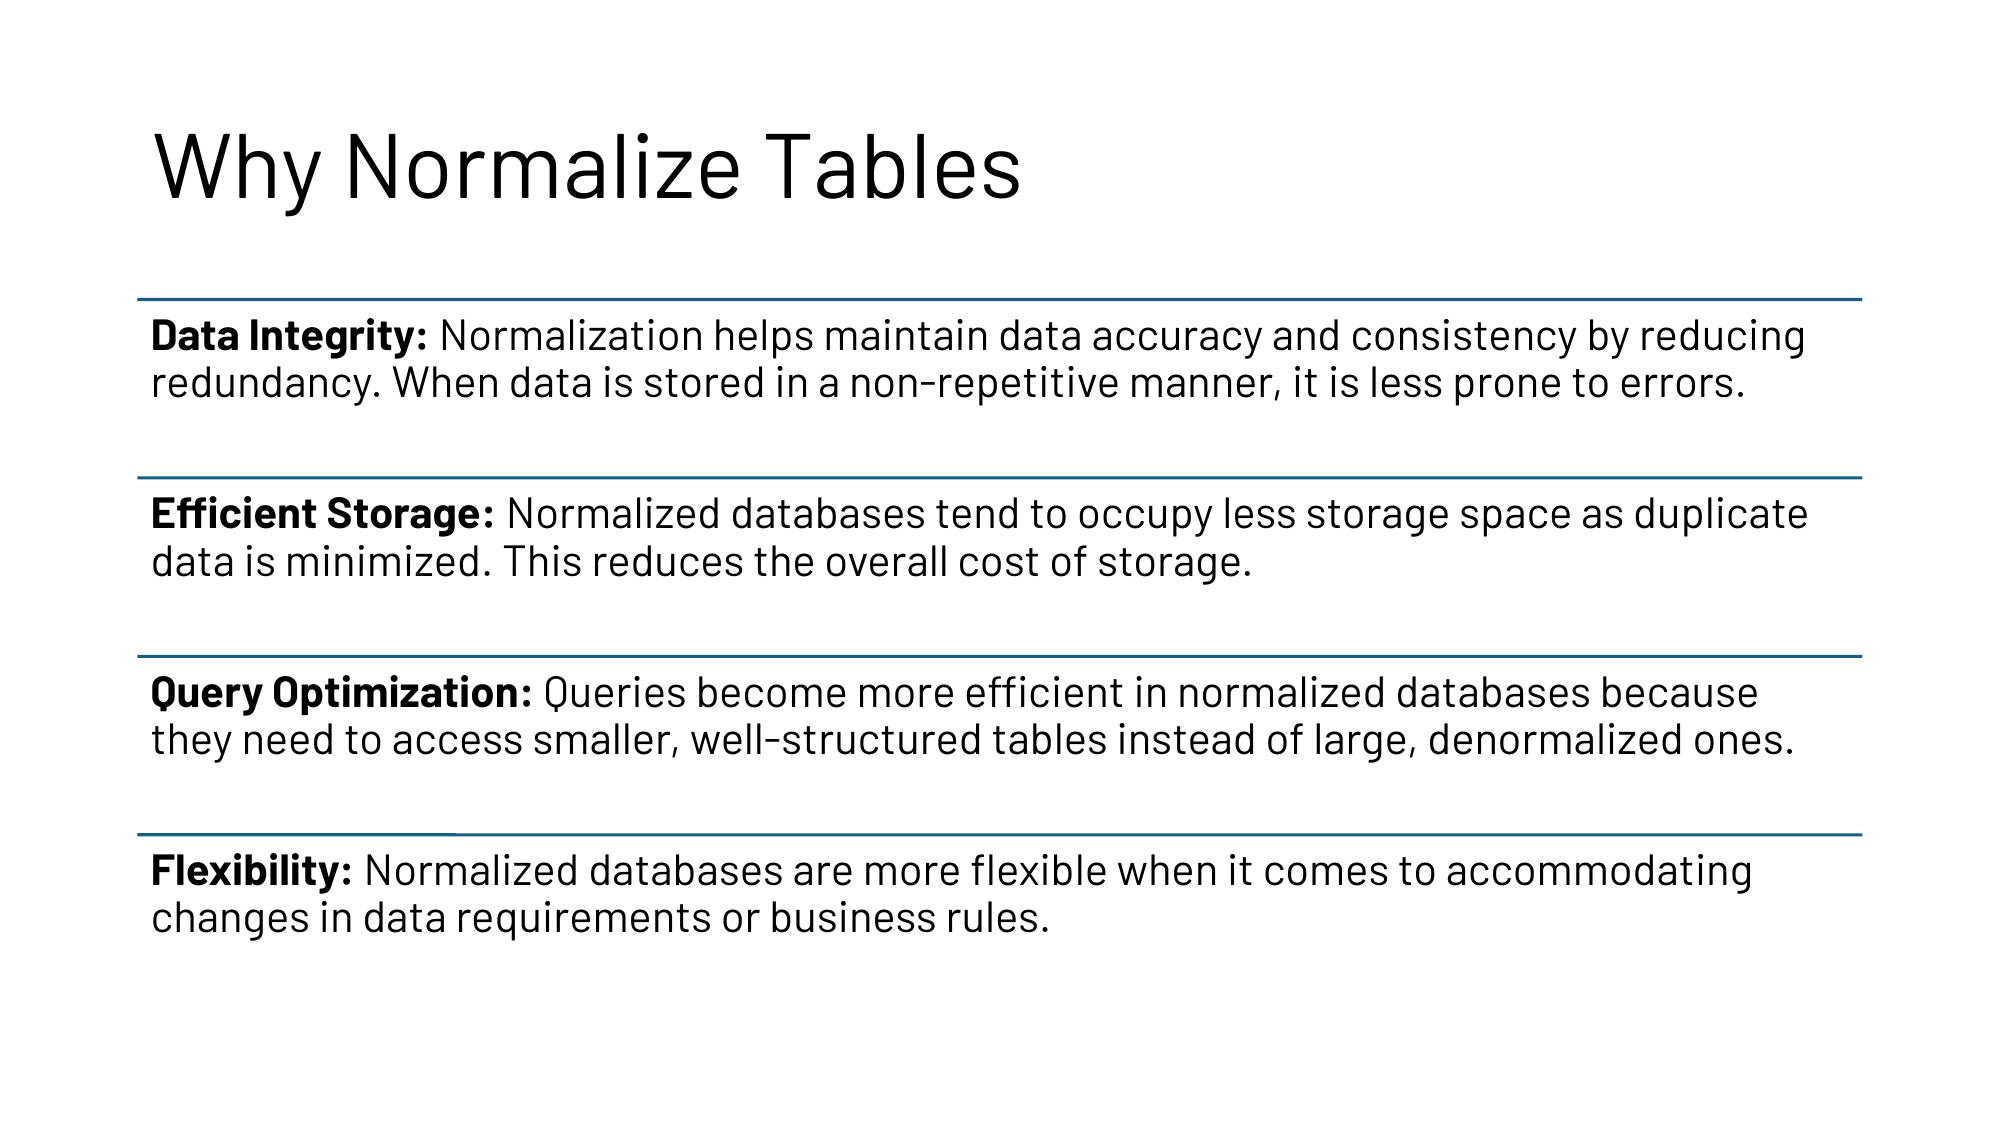

# Why Normalize Tables
Data Integrity: Normalization helps maintain data accuracy and consistency by reducing redundancy. When data is stored in a non-repetitive manner, it is less prone to errors.
Efficient Storage: Normalized databases tend to occupy less storage space as duplicate data is minimized. This reduces the overall cost of storage.
Query Optimization: Queries become more efficient in normalized databases because they need to access smaller, well-structured tables instead of large, denormalized ones.
Flexibility: Normalized databases are more flexible when it comes to accommodating changes in data requirements or business rules.